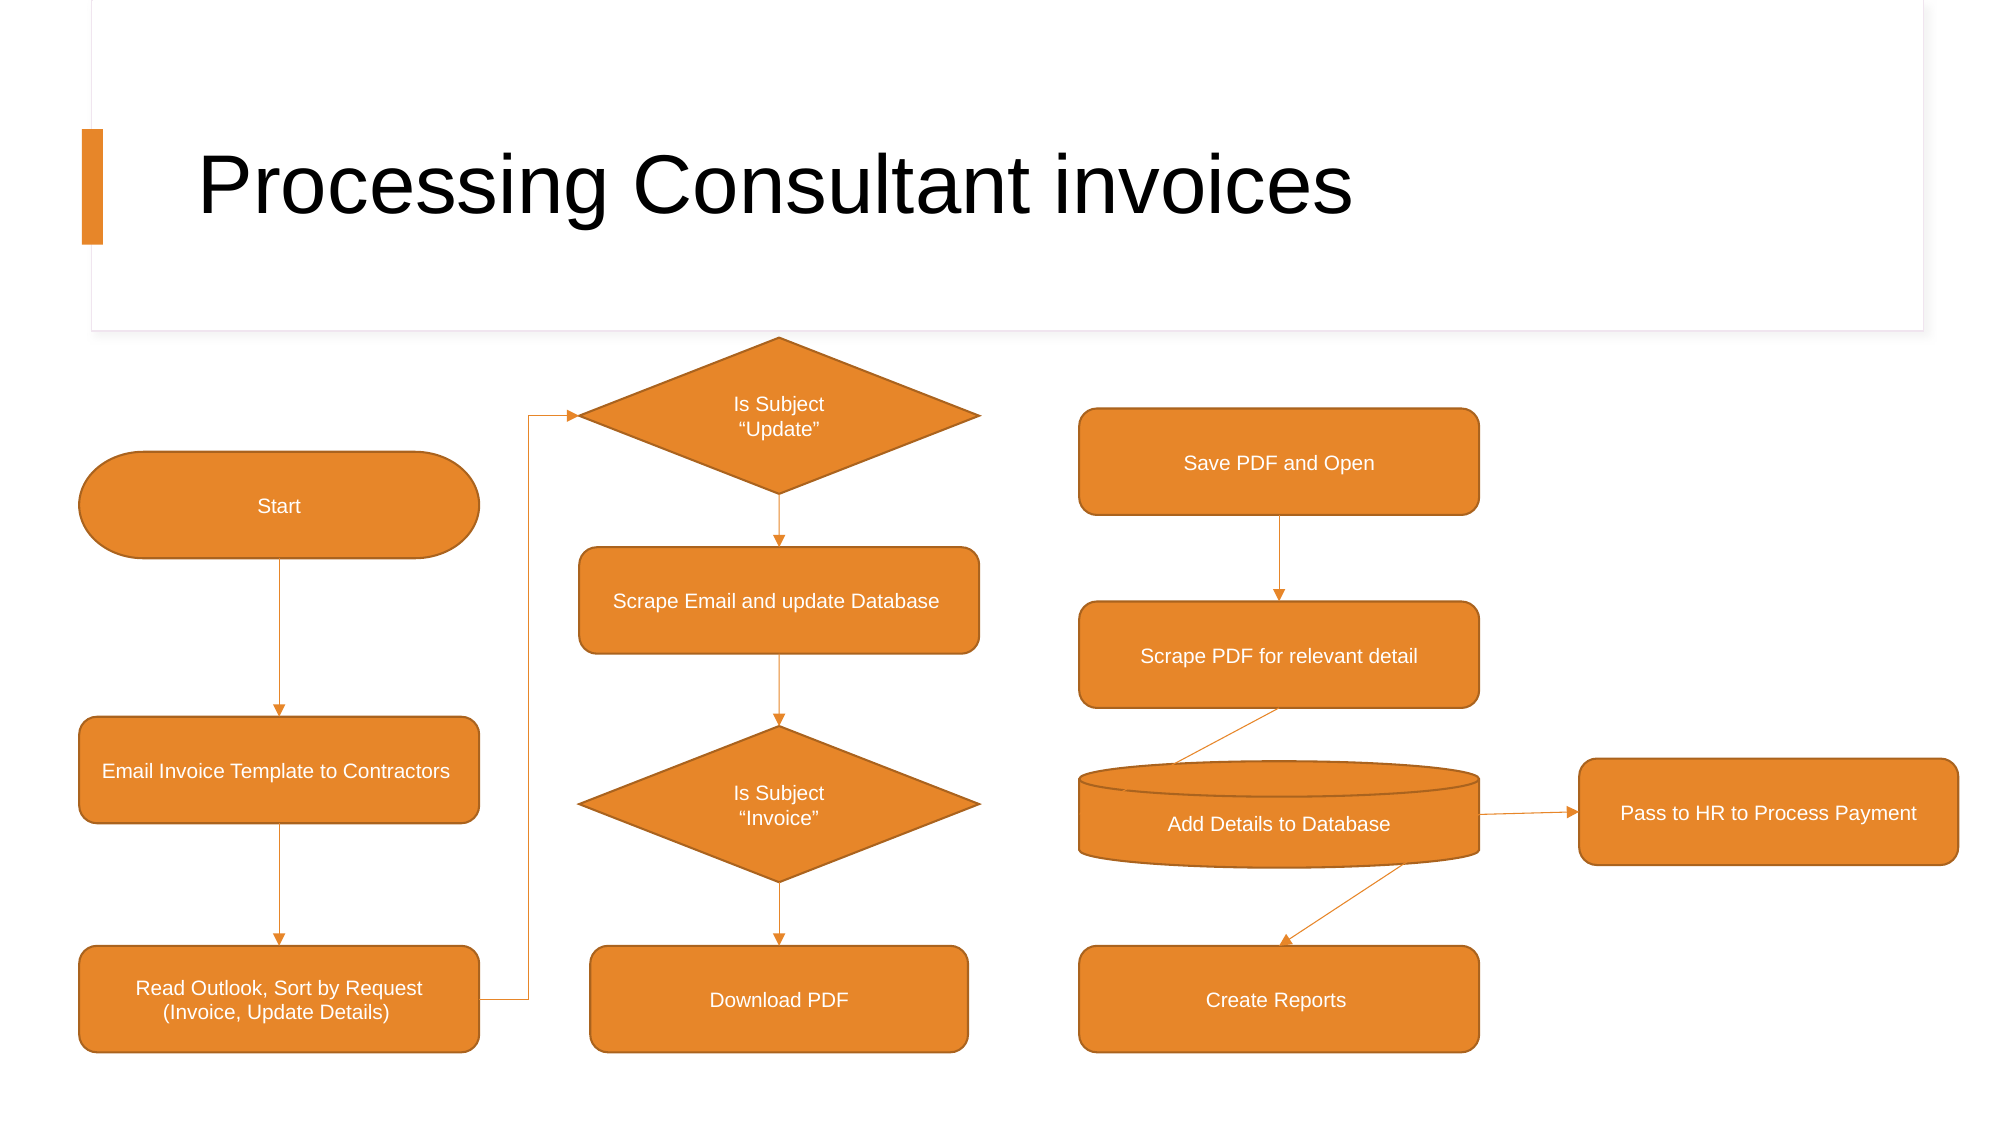

# Processing Consultant invoices
Is Subject “Update”
Save PDF and Open
Start
Scrape Email and update Database
Scrape PDF for relevant detail
Email Invoice Template to Contractors
Is Subject “Invoice”
Pass to HR to Process Payment
Add Details to Database
Read Outlook, Sort by Request (Invoice, Update Details)
Download PDF
Create Reports